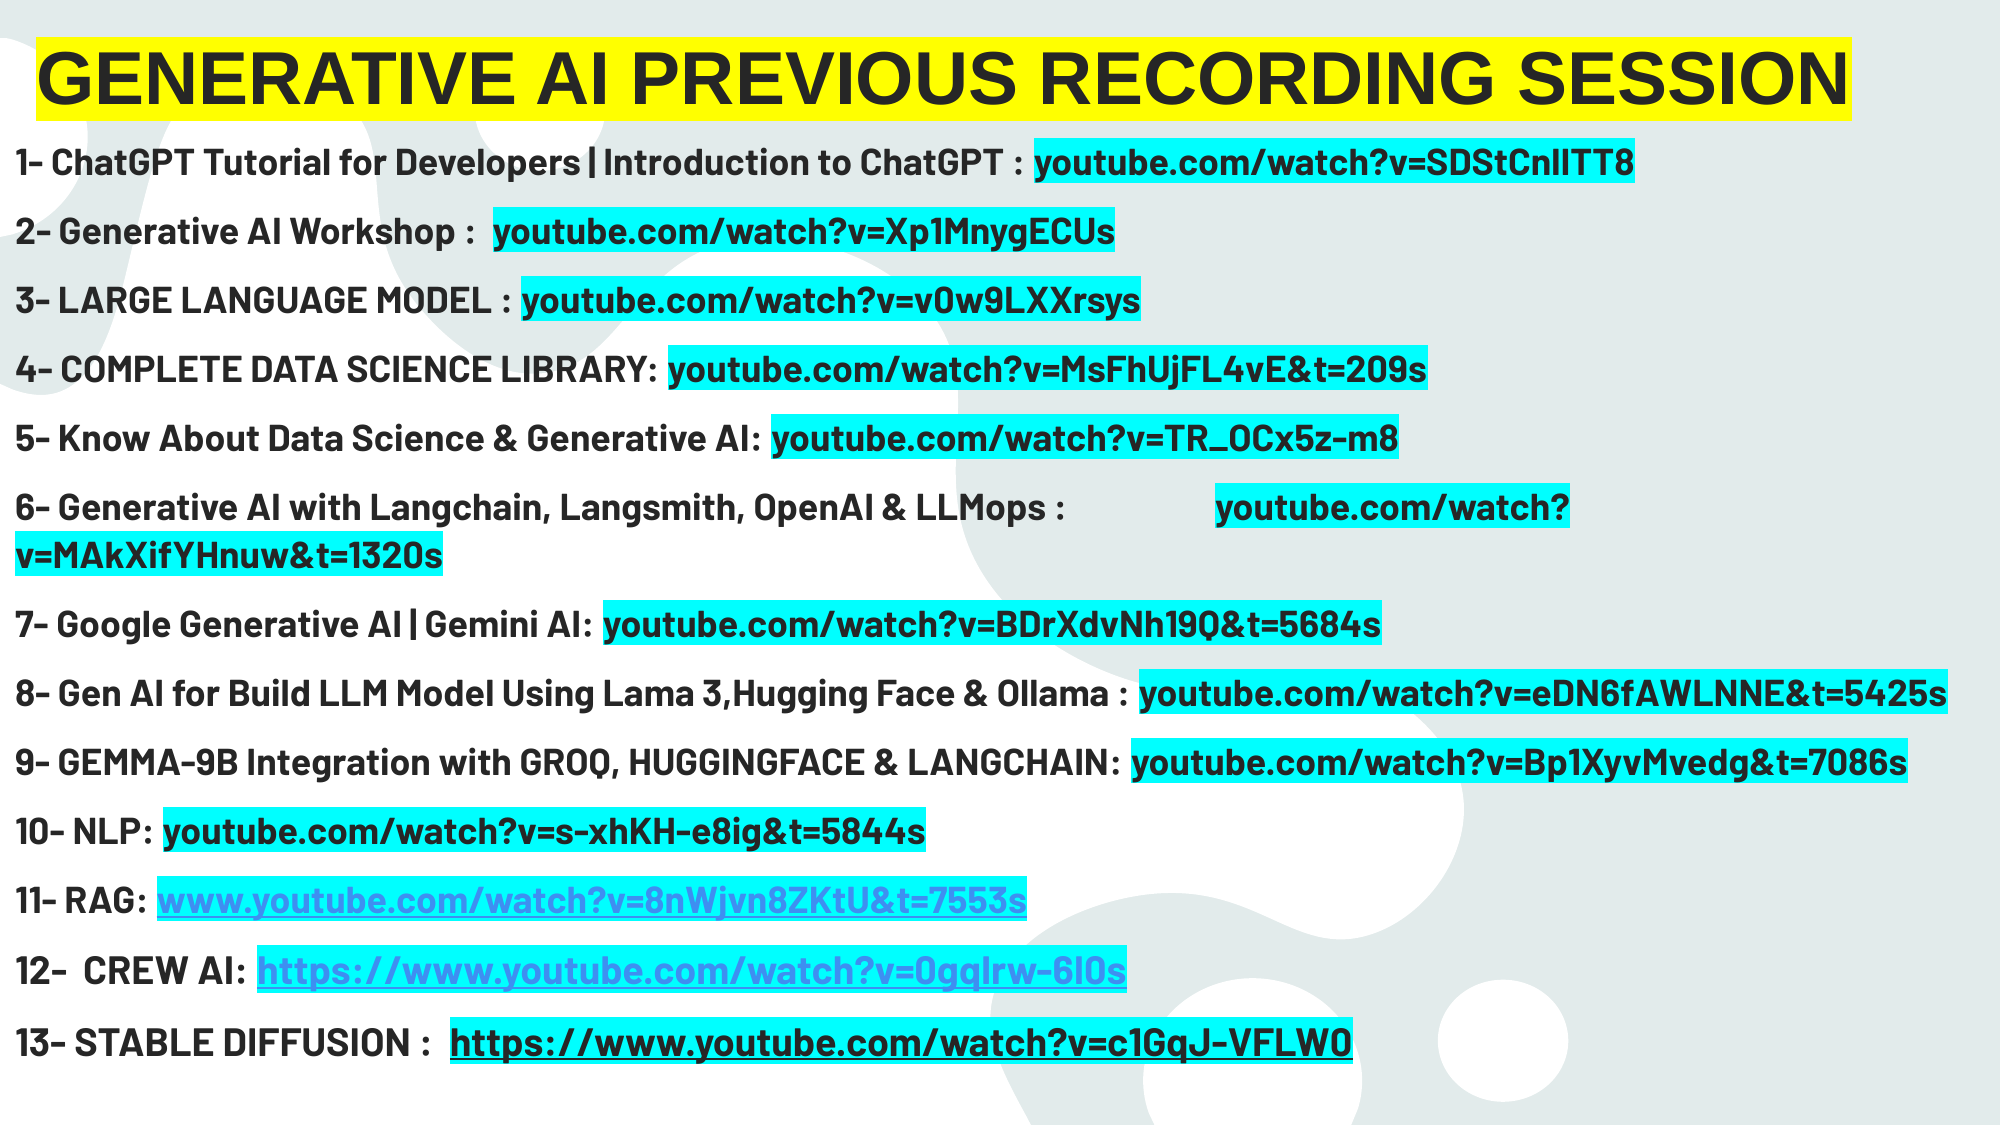

# GENERATIVE AI PREVIOUS RECORDING SESSION
1- ChatGPT Tutorial for Developers | Introduction to ChatGPT : youtube.com/watch?v=SDStCnlITT8
2- Generative AI Workshop :  youtube.com/watch?v=Xp1MnygECUs
3- LARGE LANGUAGE MODEL : youtube.com/watch?v=v0w9LXXrsys
4- COMPLETE DATA SCIENCE LIBRARY: youtube.com/watch?v=MsFhUjFL4vE&t=209s
5- Know About Data Science & Generative AI: youtube.com/watch?v=TR_OCx5z-m8
6- Generative AI with Langchain, Langsmith, OpenAI & LLMops :	youtube.com/watch?v=MAkXifYHnuw&t=1320s
7- Google Generative AI | Gemini AI: youtube.com/watch?v=BDrXdvNh19Q&t=5684s
8- Gen AI for Build LLM Model Using Lama 3,Hugging Face & Ollama : youtube.com/watch?v=eDN6fAWLNNE&t=5425s
9- GEMMA-9B Integration with GROQ, HUGGINGFACE & LANGCHAIN: youtube.com/watch?v=Bp1XyvMvedg&t=7086s
10- NLP: youtube.com/watch?v=s-xhKH-e8ig&t=5844s
11- RAG: www.youtube.com/watch?v=8nWjvn8ZKtU&t=7553s
12-  CREW AI: https://www.youtube.com/watch?v=0gqlrw-6I0s
13- STABLE DIFFUSION :  https://www.youtube.com/watch?v=c1GqJ-VFLW0